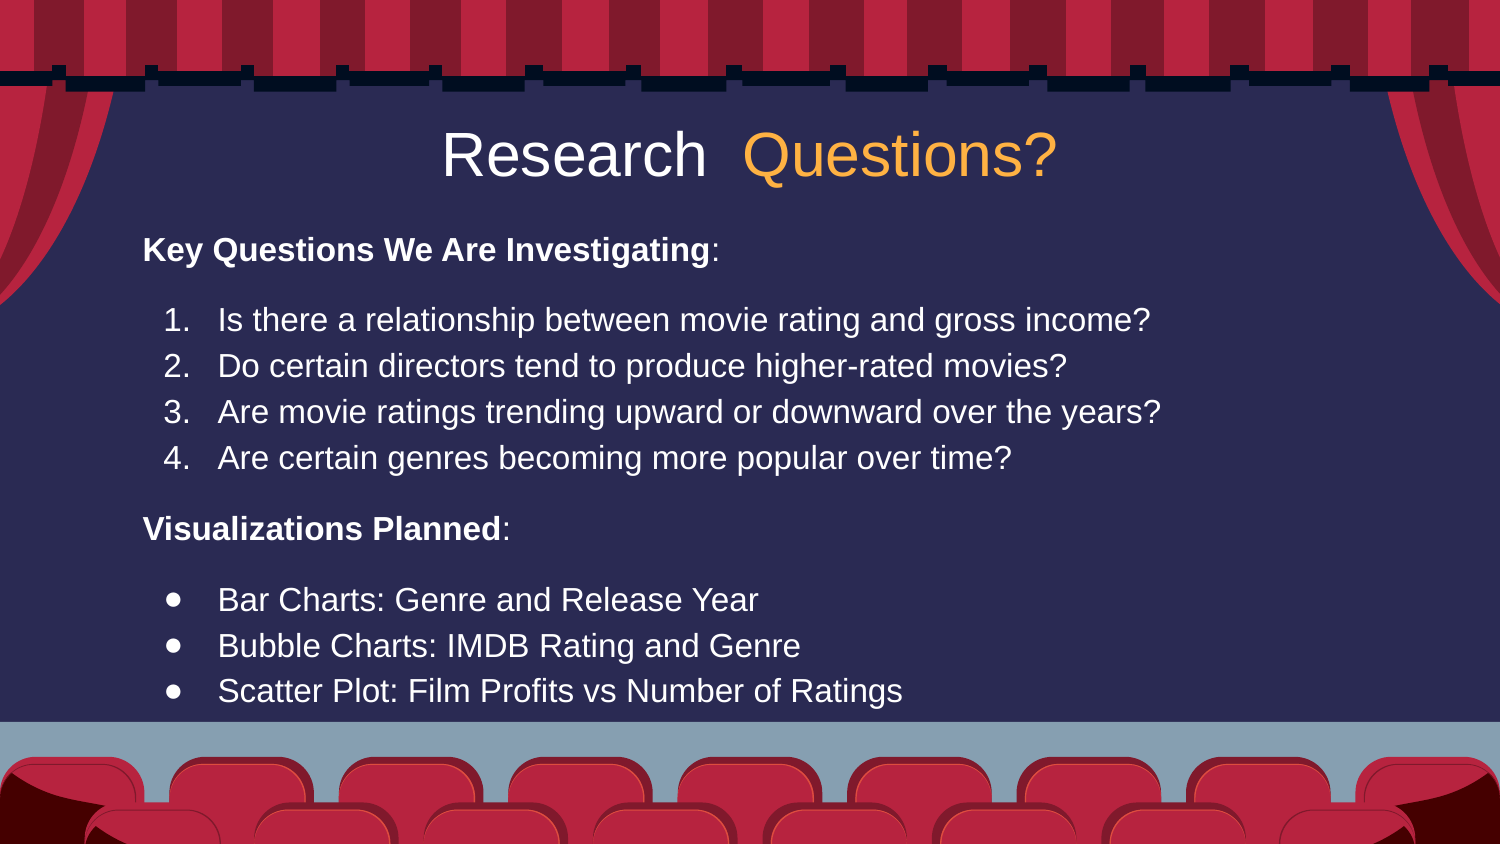

Research  Questions?
Key Questions We Are Investigating:
Is there a relationship between movie rating and gross income?
Do certain directors tend to produce higher-rated movies?
Are movie ratings trending upward or downward over the years?
Are certain genres becoming more popular over time?
Visualizations Planned:
Bar Charts: Genre and Release Year
Bubble Charts: IMDB Rating and Genre
Scatter Plot: Film Profits vs Number of Ratings